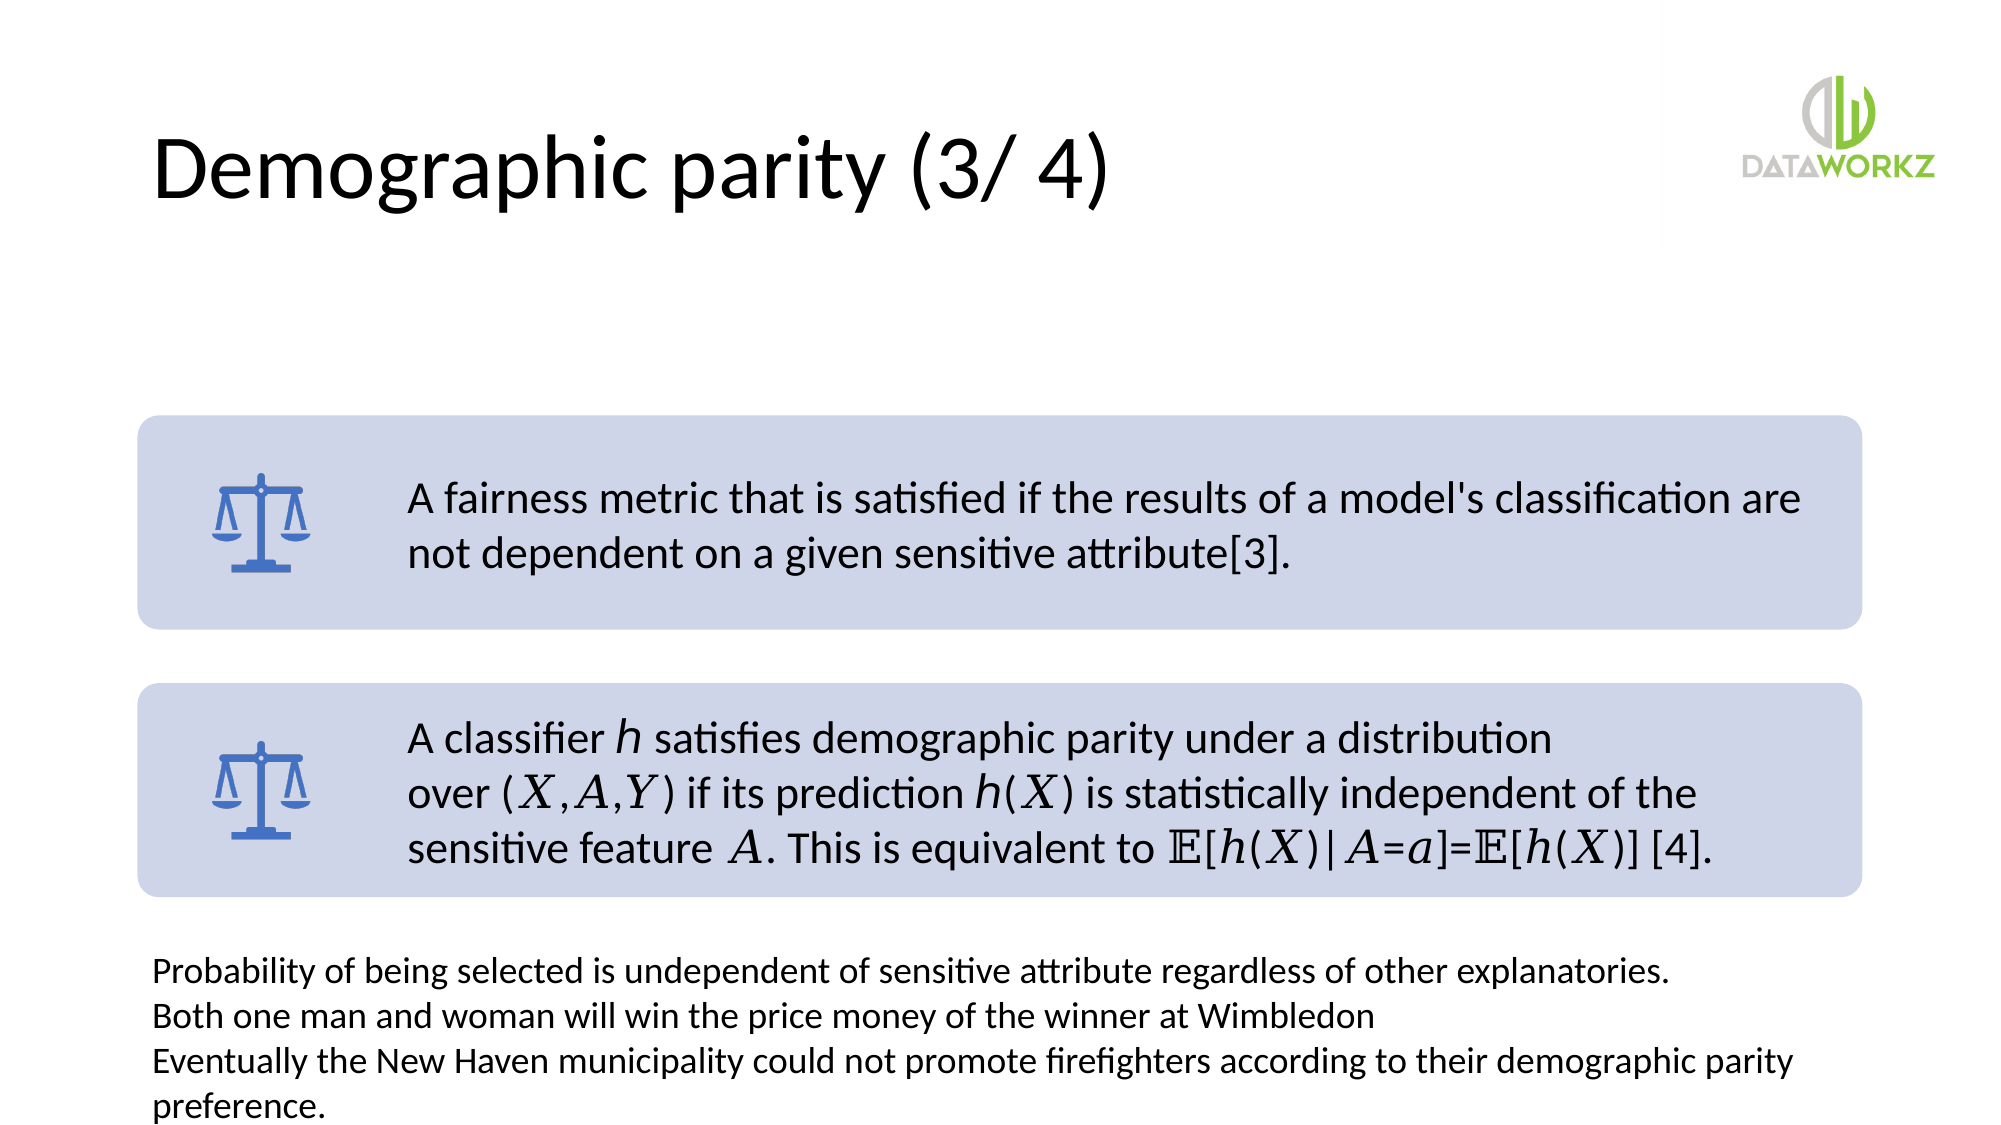

# Demographic parity (3/ 4)
A fairness metric that is satisfied if the results of a model's classification are not dependent on a given sensitive attribute[3].
A classifier ℎ satisfies demographic parity under a distribution over (𝑋,𝐴,𝑌) if its prediction ℎ(𝑋) is statistically independent of the sensitive feature 𝐴. This is equivalent to 𝔼[ℎ(𝑋)|𝐴=𝑎]=𝔼[ℎ(𝑋)] [4].
Probability of being selected is undependent of sensitive attribute regardless of other explanatories.
Both one man and woman will win the price money of the winner at Wimbledon
Eventually the New Haven municipality could not promote firefighters according to their demographic parity preference.